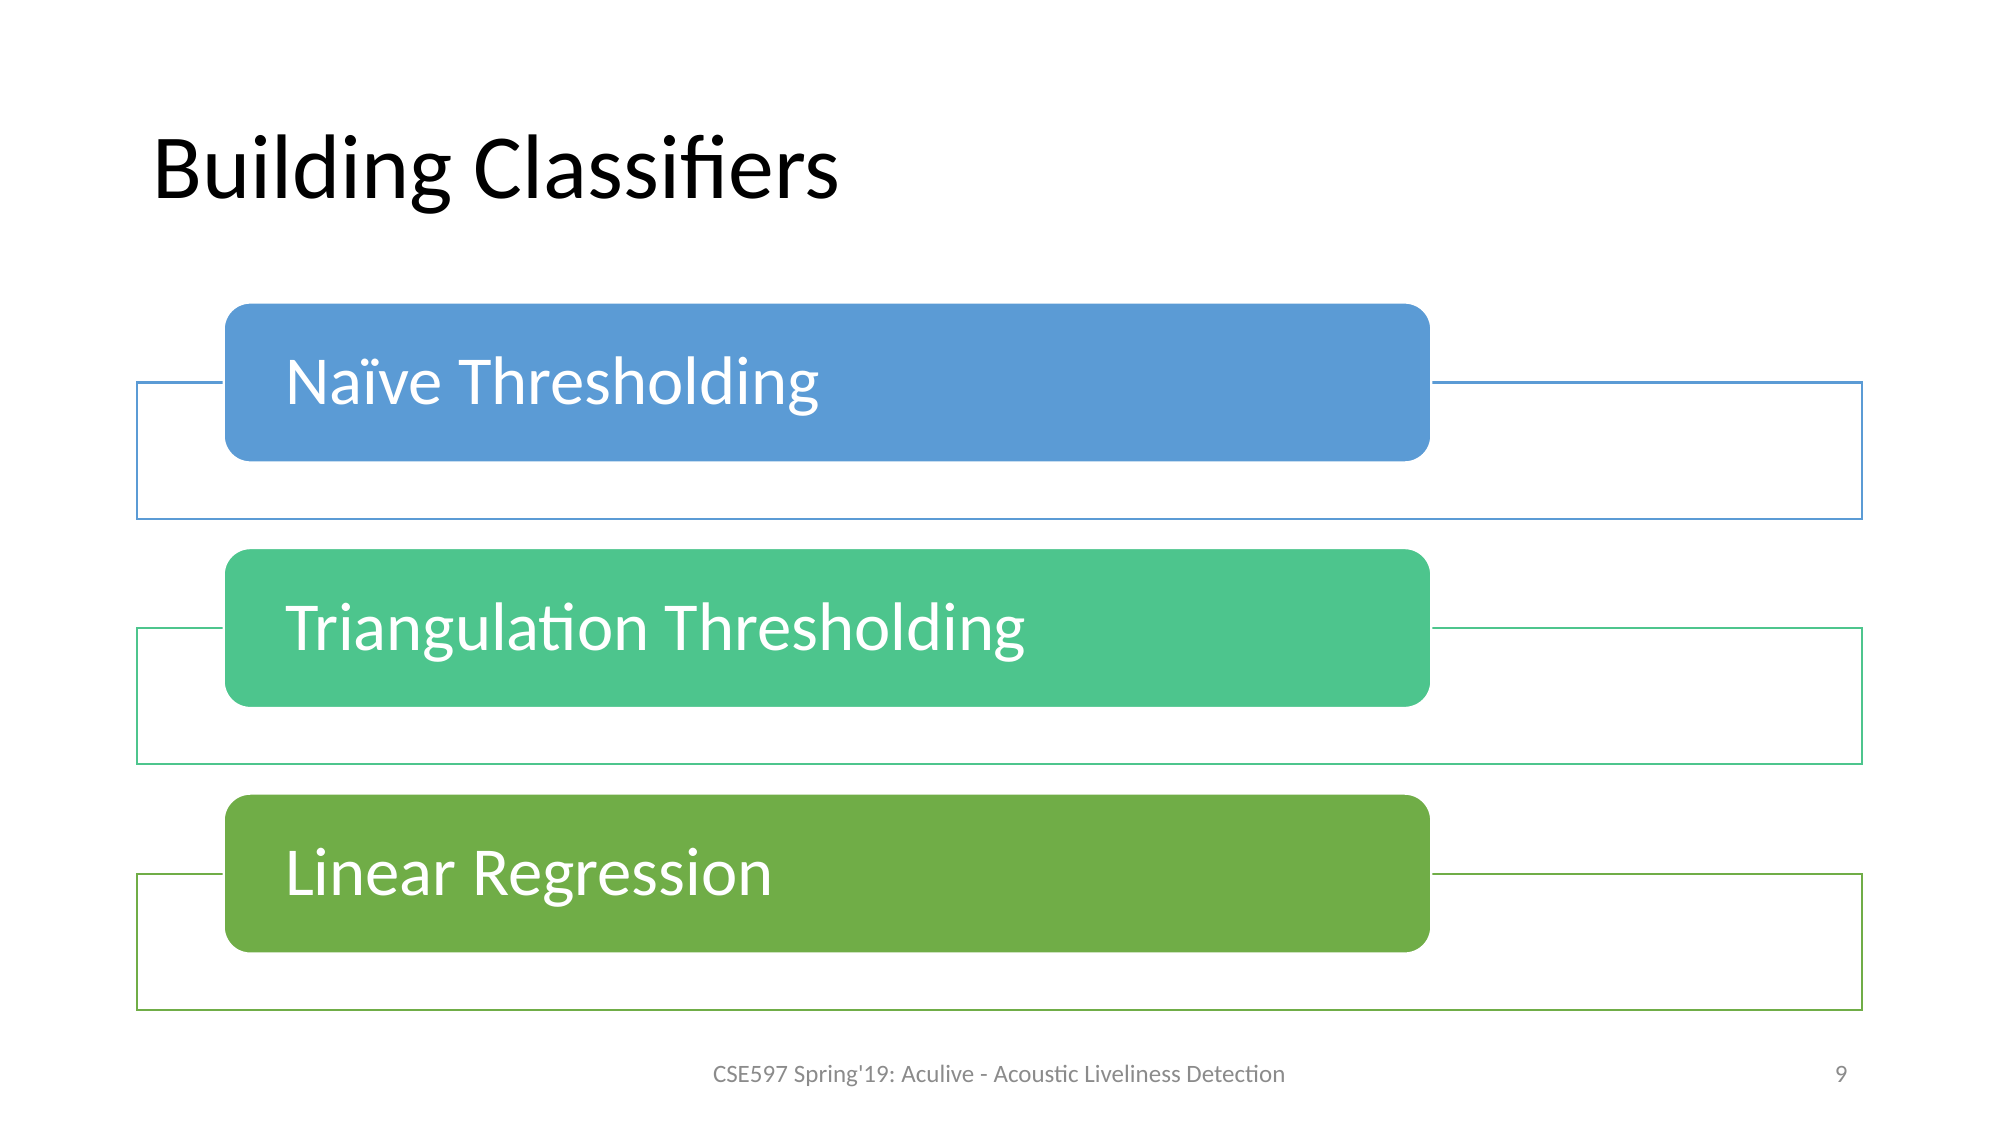

# Building Classifiers
Naïve Thresholding
Triangulation Thresholding
Linear Regression
CSE597 Spring'19: Aculive - Acoustic Liveliness Detection
9